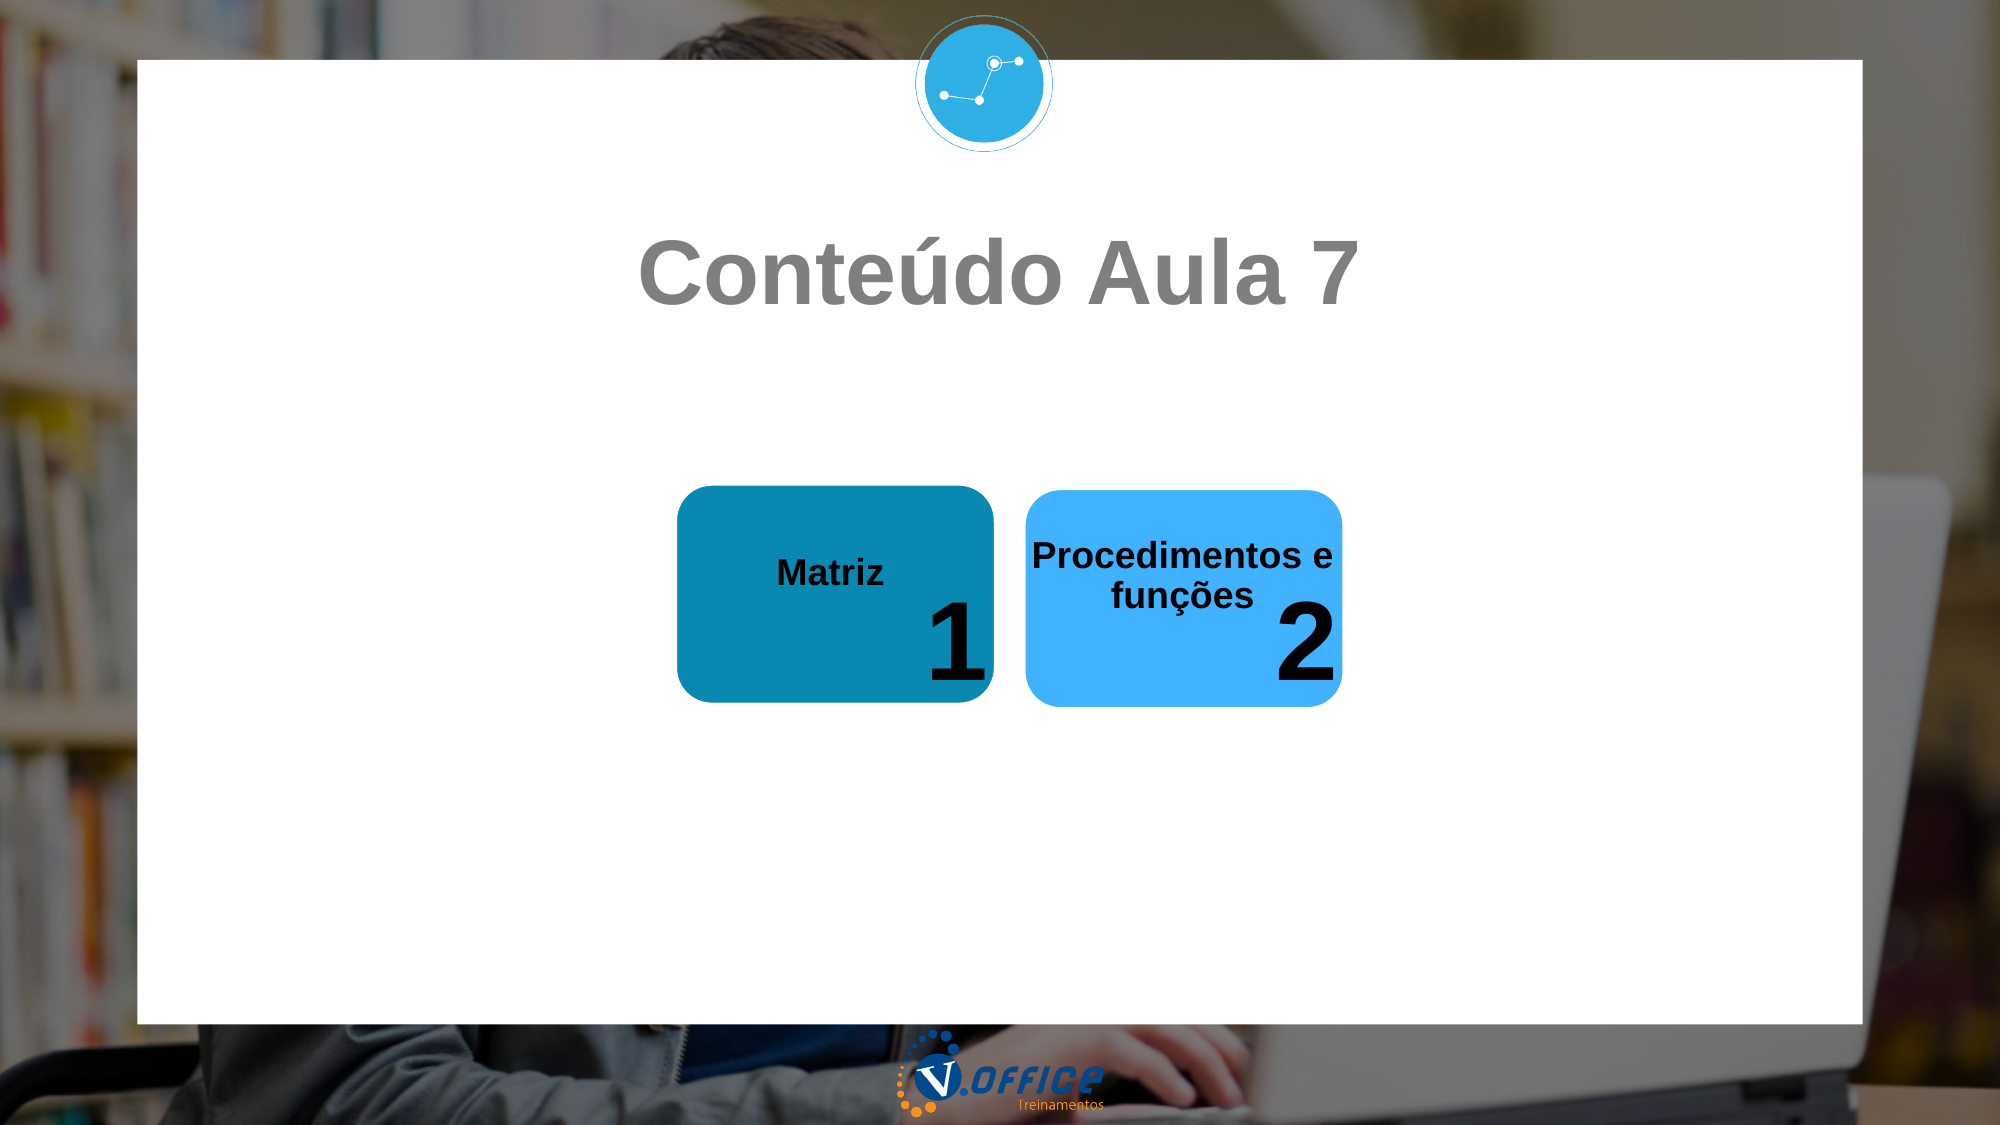

Conteúdo Aula 7

Matriz
Procedimentos e funções
1
2